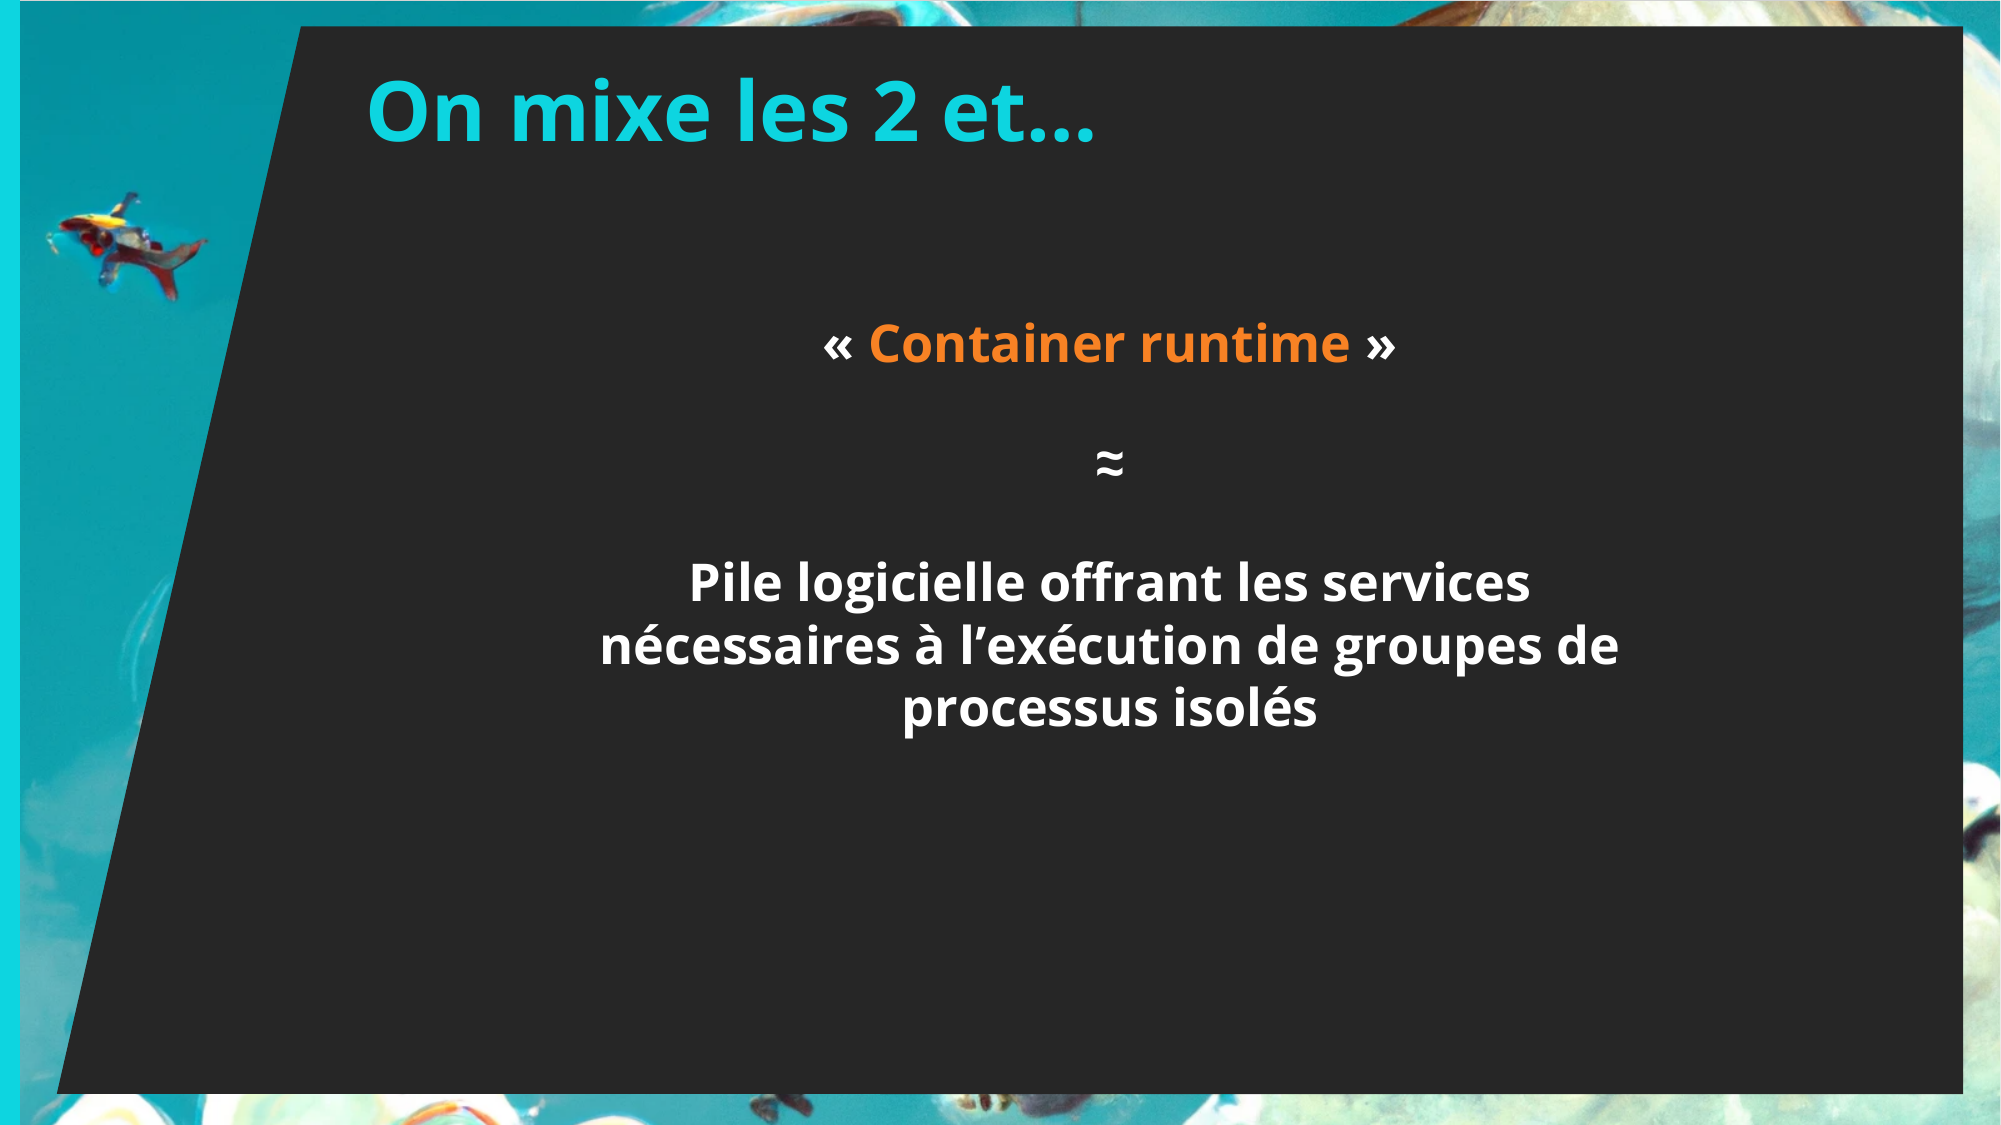

On mixe les 2 et…
« Container runtime »
~
~
Pile logicielle offrant les services nécessaires à l’exécution de groupes de processus isolés